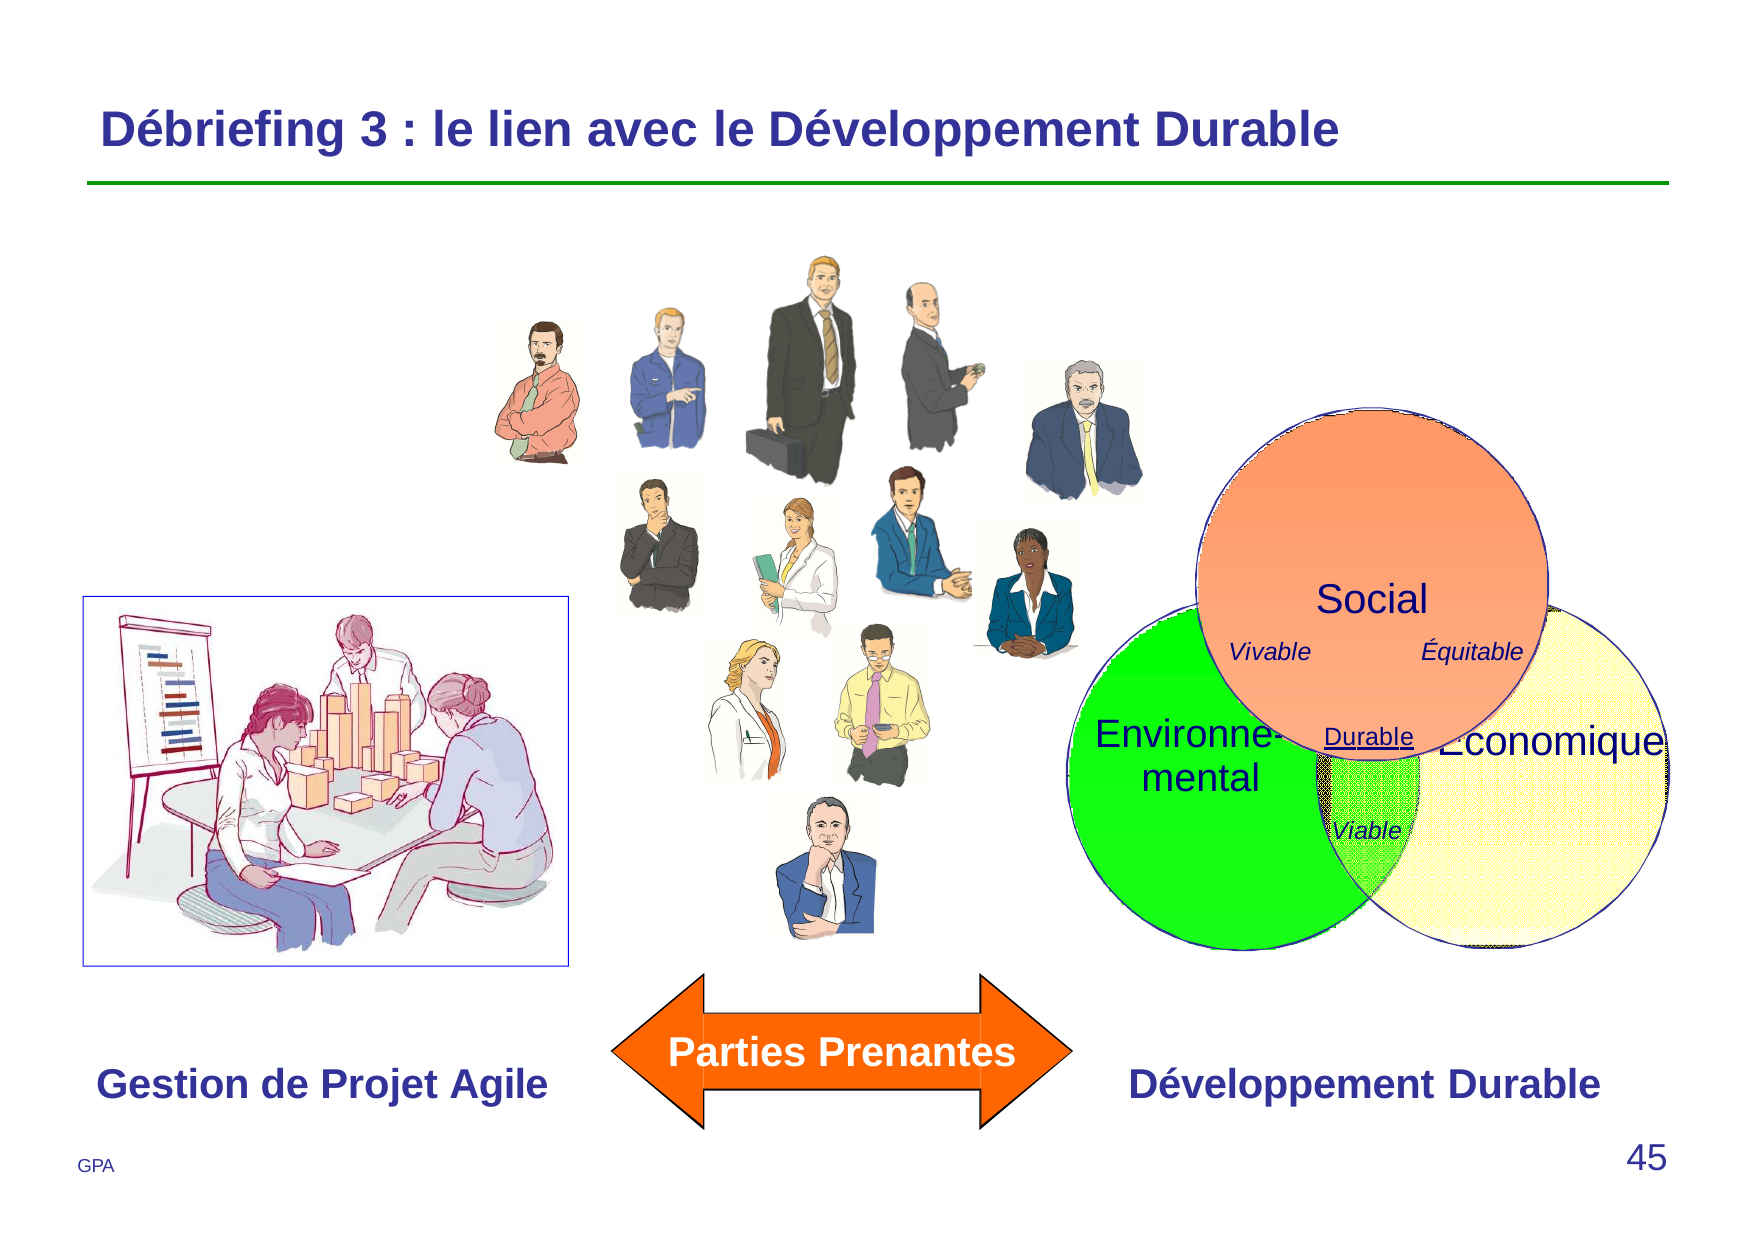

# Débriefing 3 : le lien avec le Développement Durable

Social
Équitable

Vivable

Environne-  mental

Économique
Durable

Viable

Parties Prenantes
Gestion de Projet Agile
Développement Durable
45
GPA